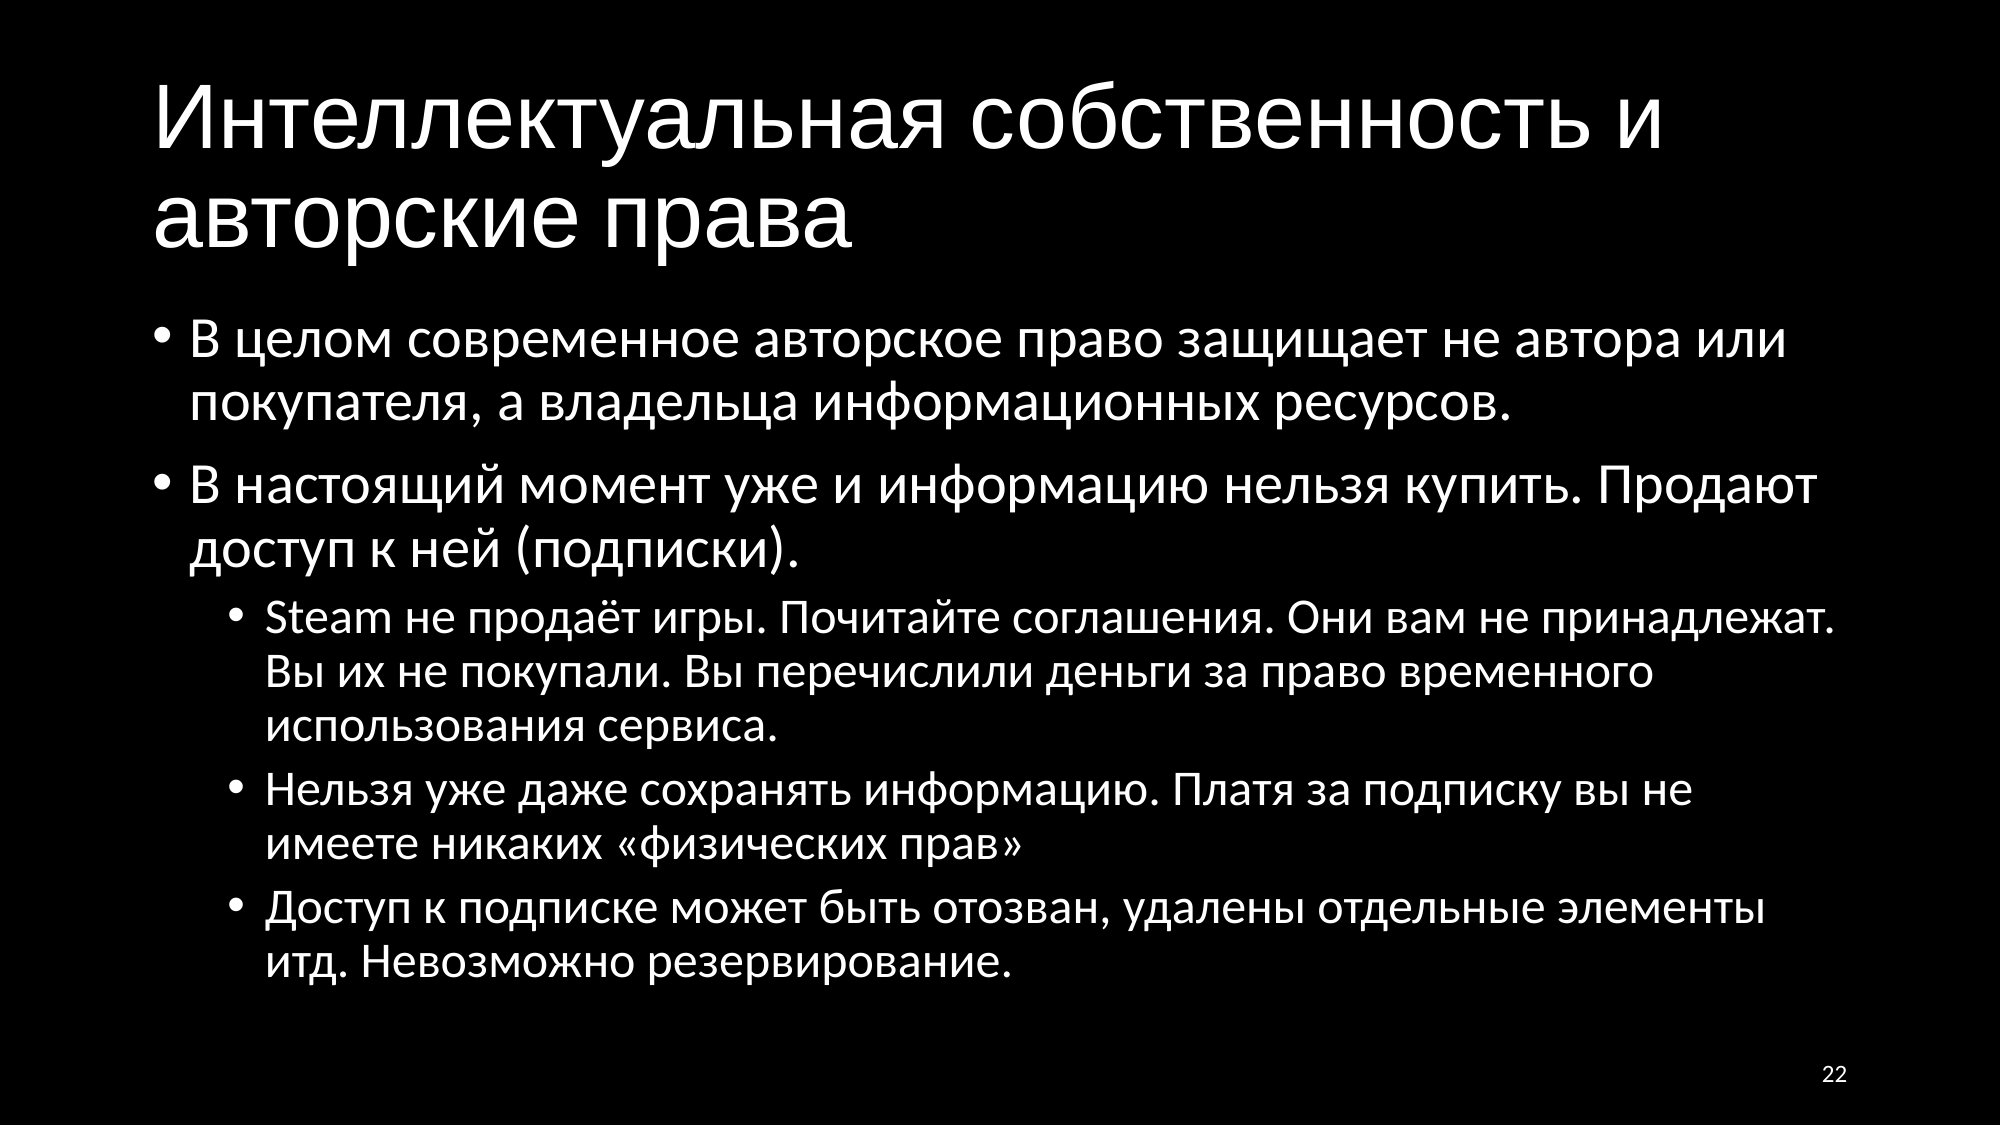

# Интеллектуальная собственность и авторские права
В целом современное авторское право защищает не автора или покупателя, а владельца информационных ресурсов.
В настоящий момент уже и информацию нельзя купить. Продают доступ к ней (подписки).
Steam не продаёт игры. Почитайте соглашения. Они вам не принадлежат. Вы их не покупали. Вы перечислили деньги за право временного использования сервиса.
Нельзя уже даже сохранять информацию. Платя за подписку вы не имеете никаких «физических прав»
Доступ к подписке может быть отозван, удалены отдельные элементы итд. Невозможно резервирование.
22